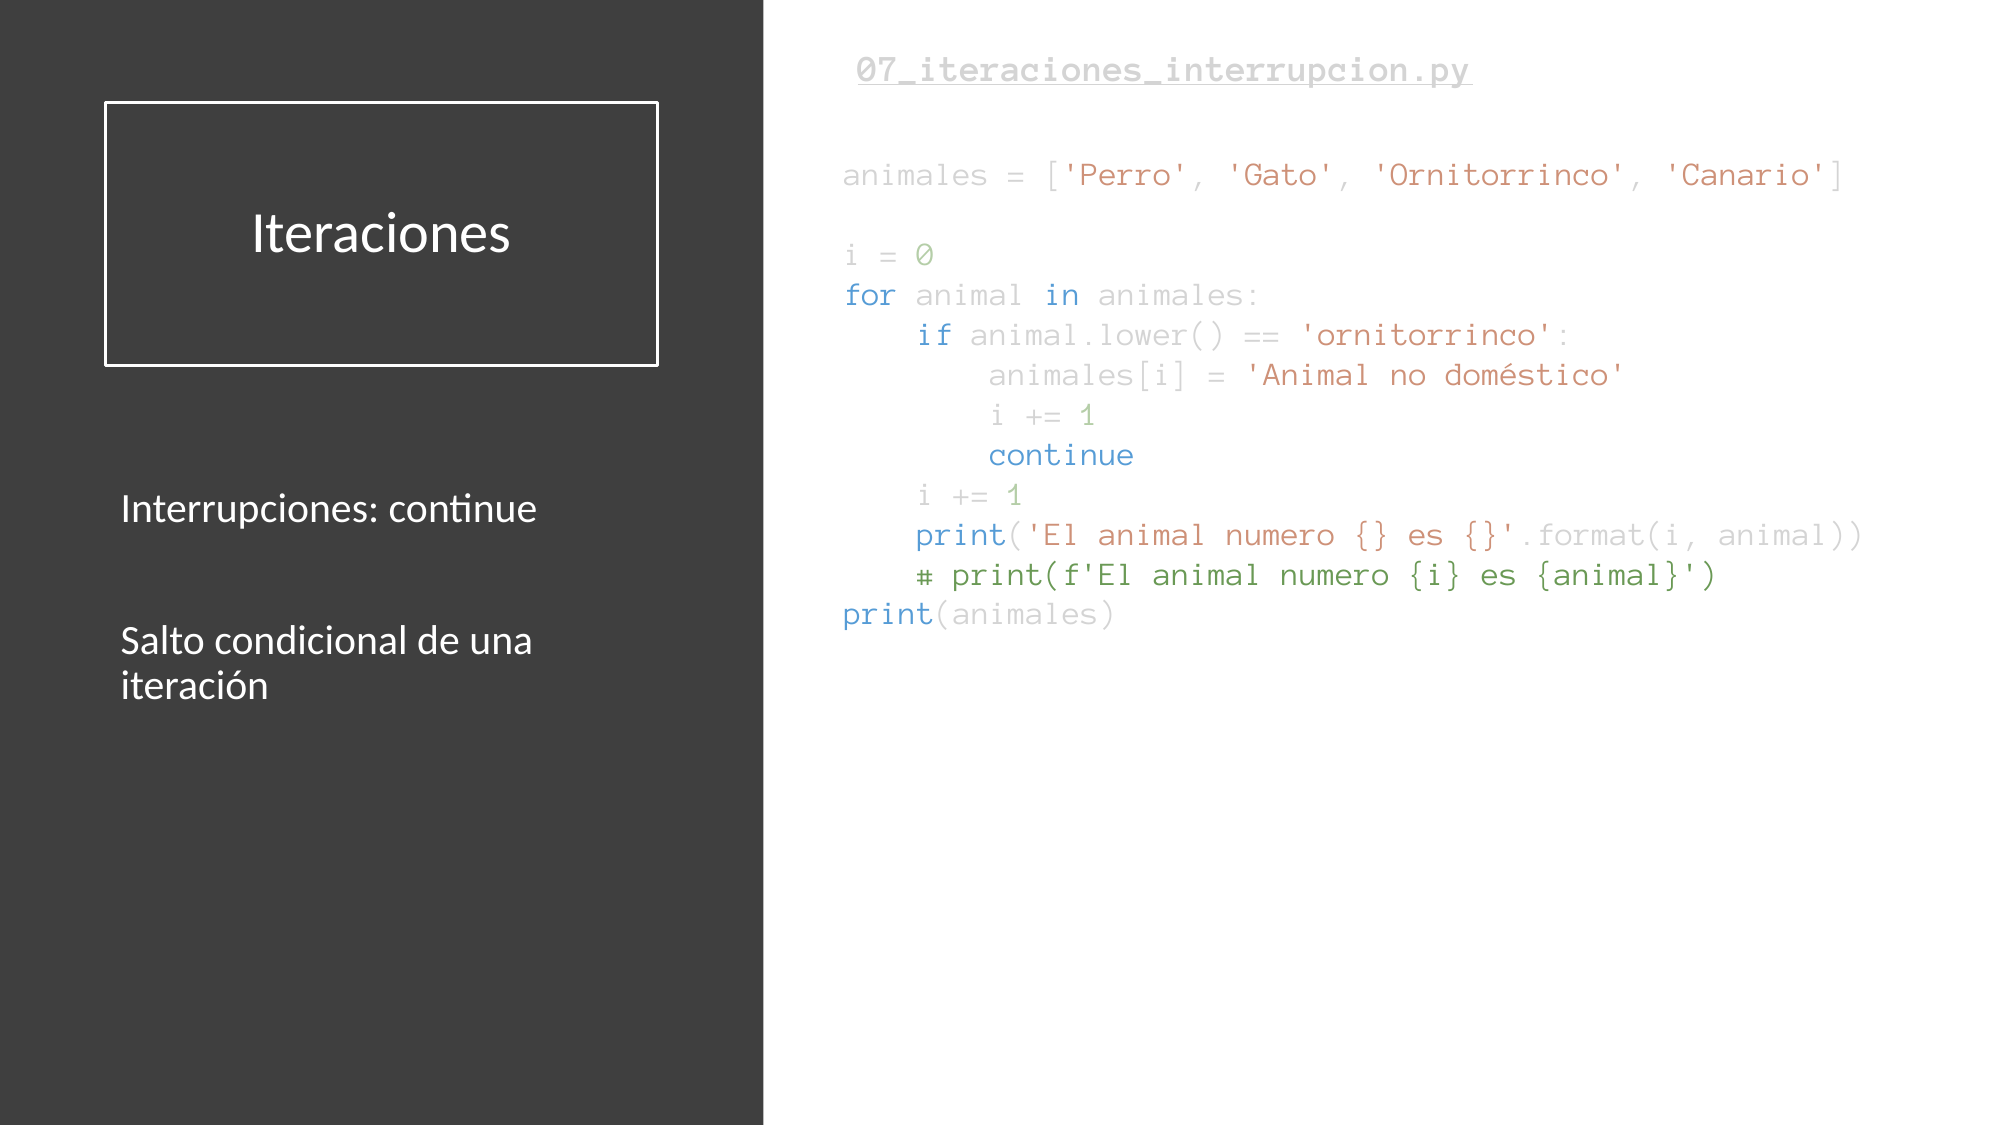

07_iteraciones_interrupcion.py
# Iteraciones
animales = ['Perro', 'Gato', 'Ornitorrinco', 'Canario']
i = 0
for animal in animales:
    if animal.lower() == 'ornitorrinco':
        animales[i] = 'Animal no doméstico'
        i += 1
        continue
    i += 1
    print('El animal numero {} es {}'.format(i, animal))
    # print(f'El animal numero {i} es {animal}')
print(animales)
Interrupciones: continue

Salto condicional de una iteración
El animal numero 1 es Perro
El animal numero 2 es Gato
El animal numero 4 es Canario
['Perro', 'Gato', 'Animal no doméstico', 'Canario']